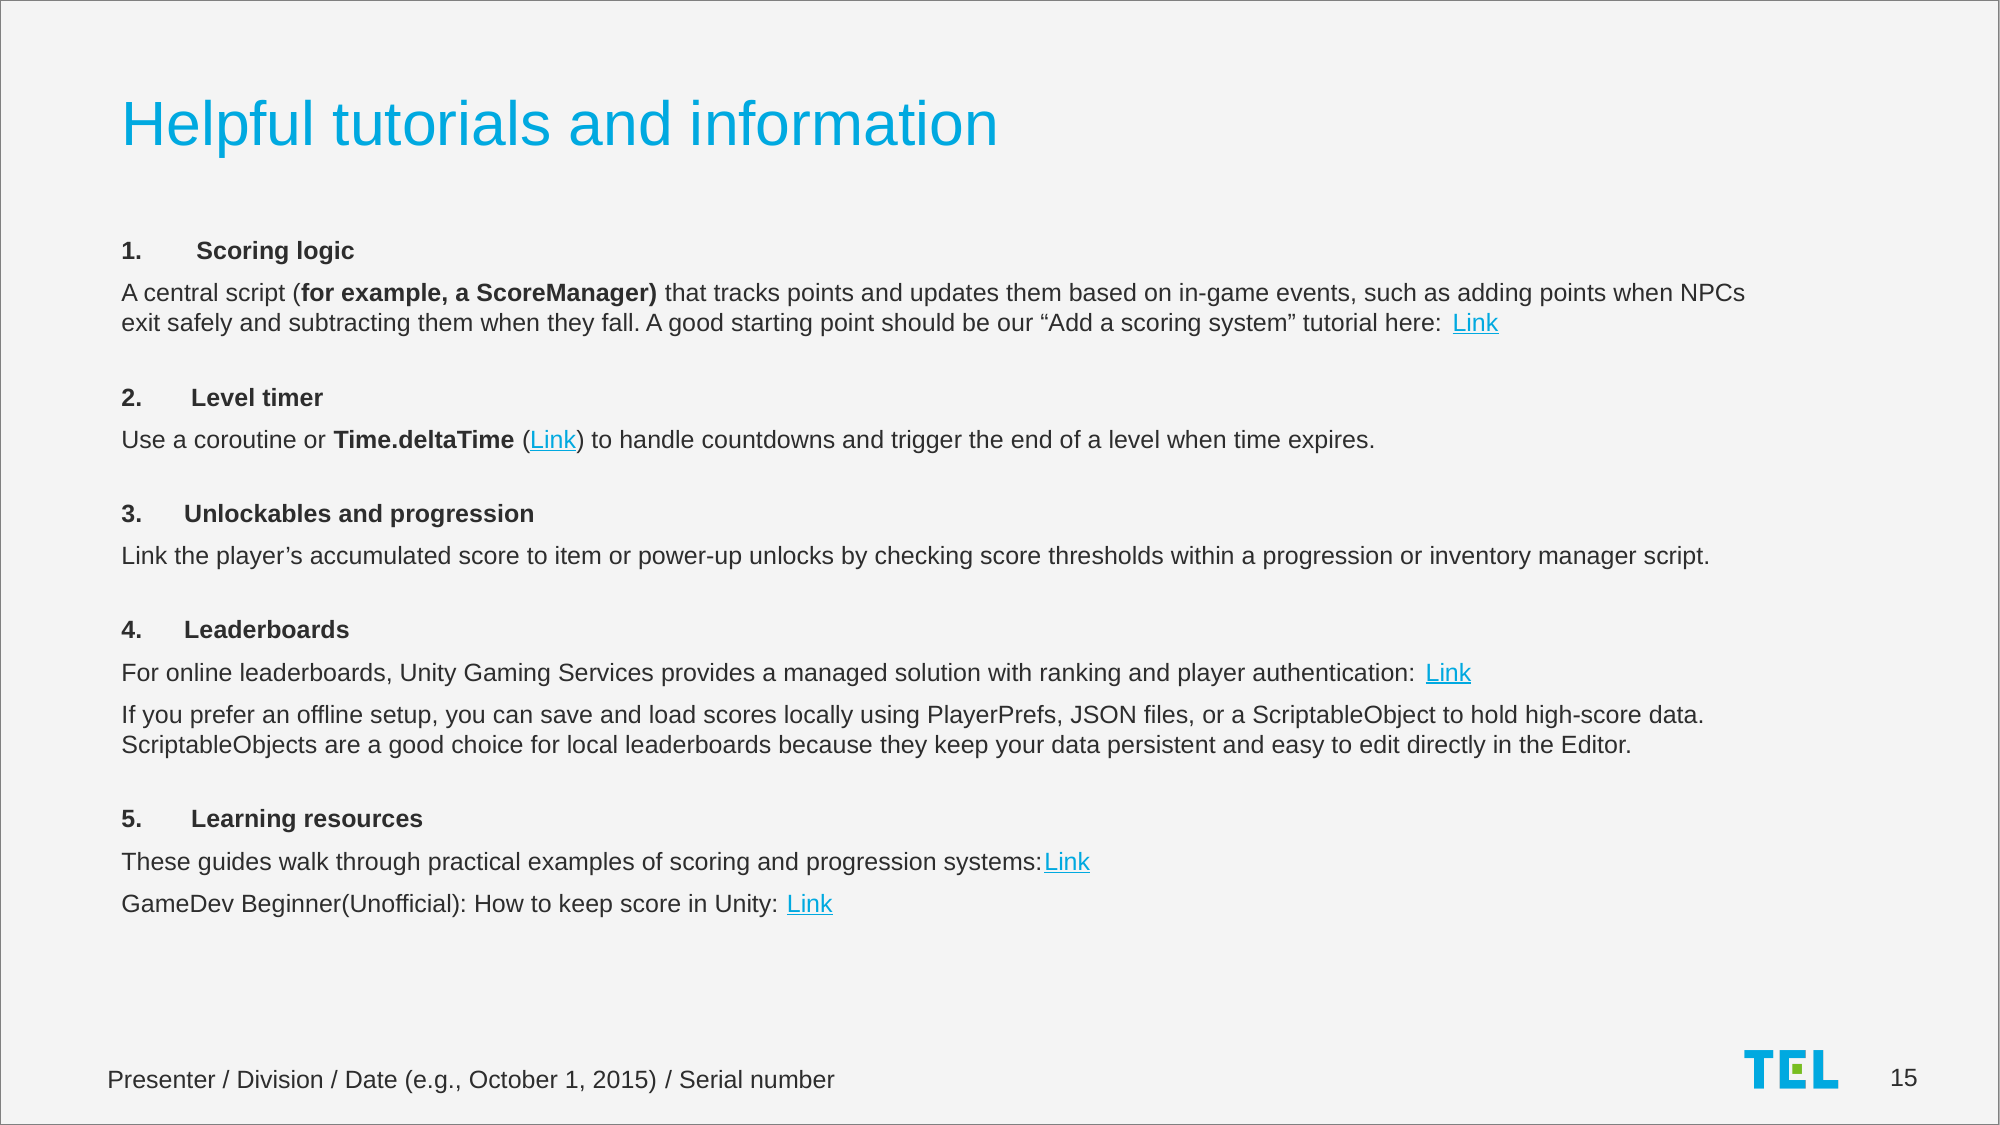

# Helpful tutorials and information
Scoring logic
A central script (for example, a ScoreManager) that tracks points and updates them based on in-game events, such as adding points when NPCs exit safely and subtracting them when they fall. A good starting point should be our “Add a scoring system” tutorial here: Link
2.       Level timer
Use a coroutine or Time.deltaTime (Link) to handle countdowns and trigger the end of a level when time expires.
3.      Unlockables and progression
Link the player’s accumulated score to item or power-up unlocks by checking score thresholds within a progression or inventory manager script.
4.      Leaderboards
For online leaderboards, Unity Gaming Services provides a managed solution with ranking and player authentication: Link
If you prefer an offline setup, you can save and load scores locally using PlayerPrefs, JSON files, or a ScriptableObject to hold high-score data. ScriptableObjects are a good choice for local leaderboards because they keep your data persistent and easy to edit directly in the Editor.
5.       Learning resources
These guides walk through practical examples of scoring and progression systems:Link
GameDev Beginner(Unofficial): How to keep score in Unity: Link